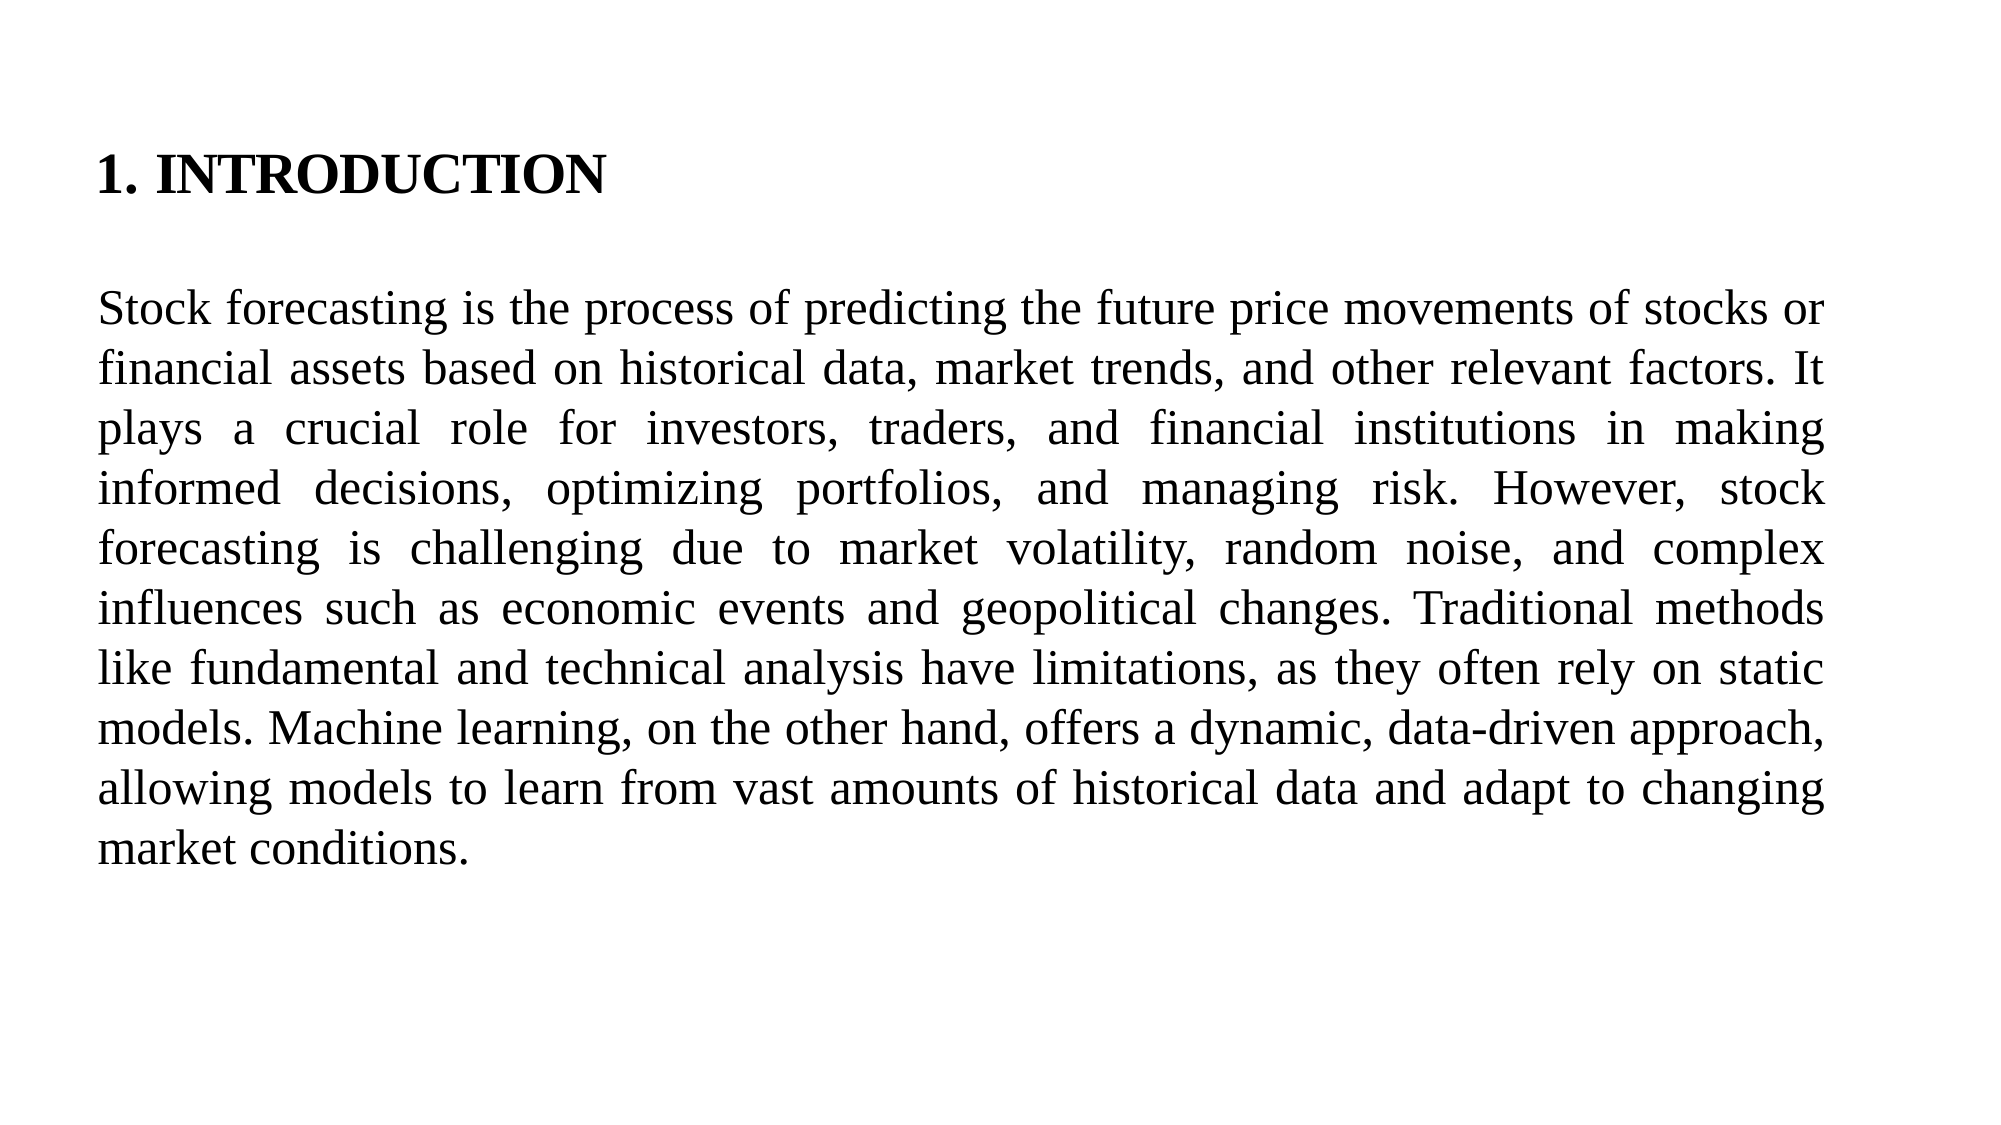

1. INTRODUCTION
Stock forecasting is the process of predicting the future price movements of stocks or financial assets based on historical data, market trends, and other relevant factors. It plays a crucial role for investors, traders, and financial institutions in making informed decisions, optimizing portfolios, and managing risk. However, stock forecasting is challenging due to market volatility, random noise, and complex influences such as economic events and geopolitical changes. Traditional methods like fundamental and technical analysis have limitations, as they often rely on static models. Machine learning, on the other hand, offers a dynamic, data-driven approach, allowing models to learn from vast amounts of historical data and adapt to changing market conditions.